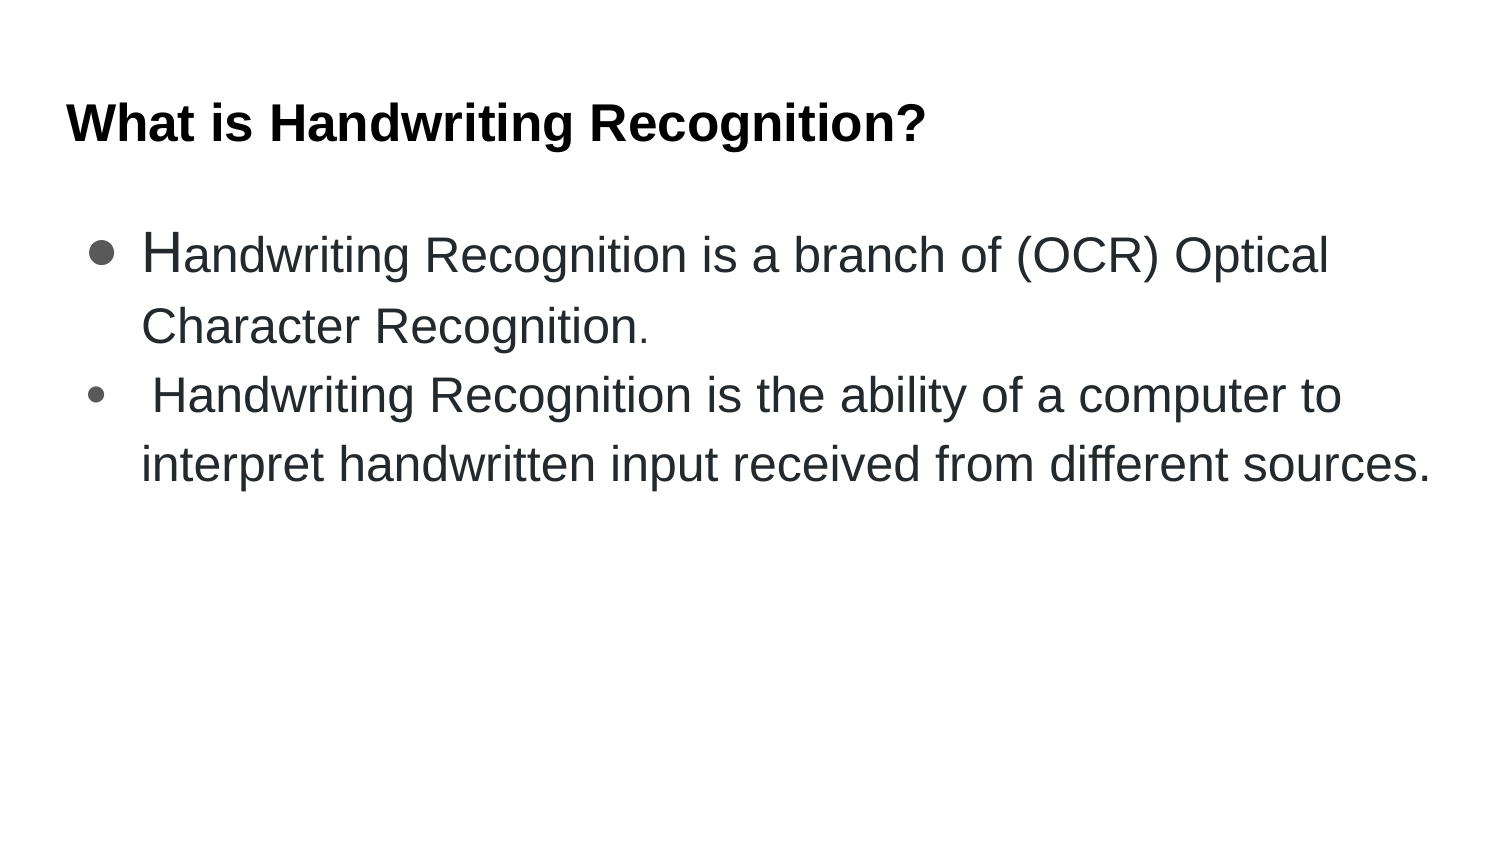

# What is Handwriting Recognition?
Handwriting Recognition is a branch of (OCR) Optical Character Recognition.
 Handwriting Recognition is the ability of a computer to interpret handwritten input received from different sources.